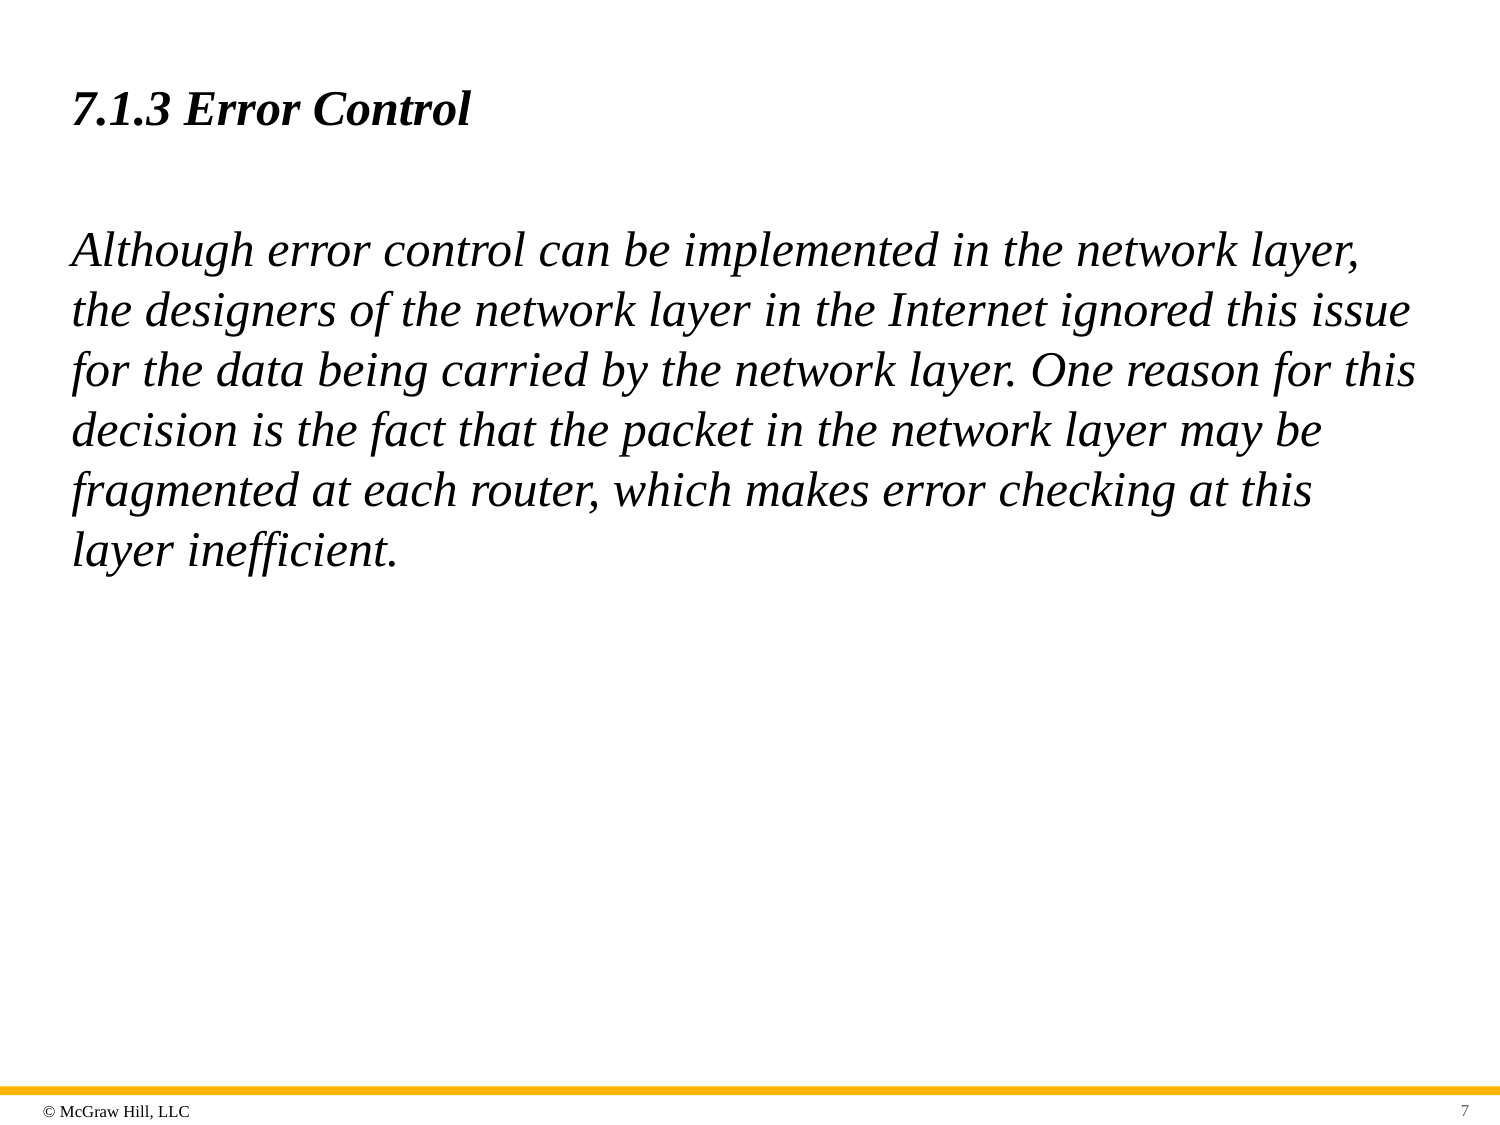

# 7.1.3 Error Control
Although error control can be implemented in the network layer, the designers of the network layer in the Internet ignored this issue for the data being carried by the network layer. One reason for this decision is the fact that the packet in the network layer may be fragmented at each router, which makes error checking at this layer inefficient.
7